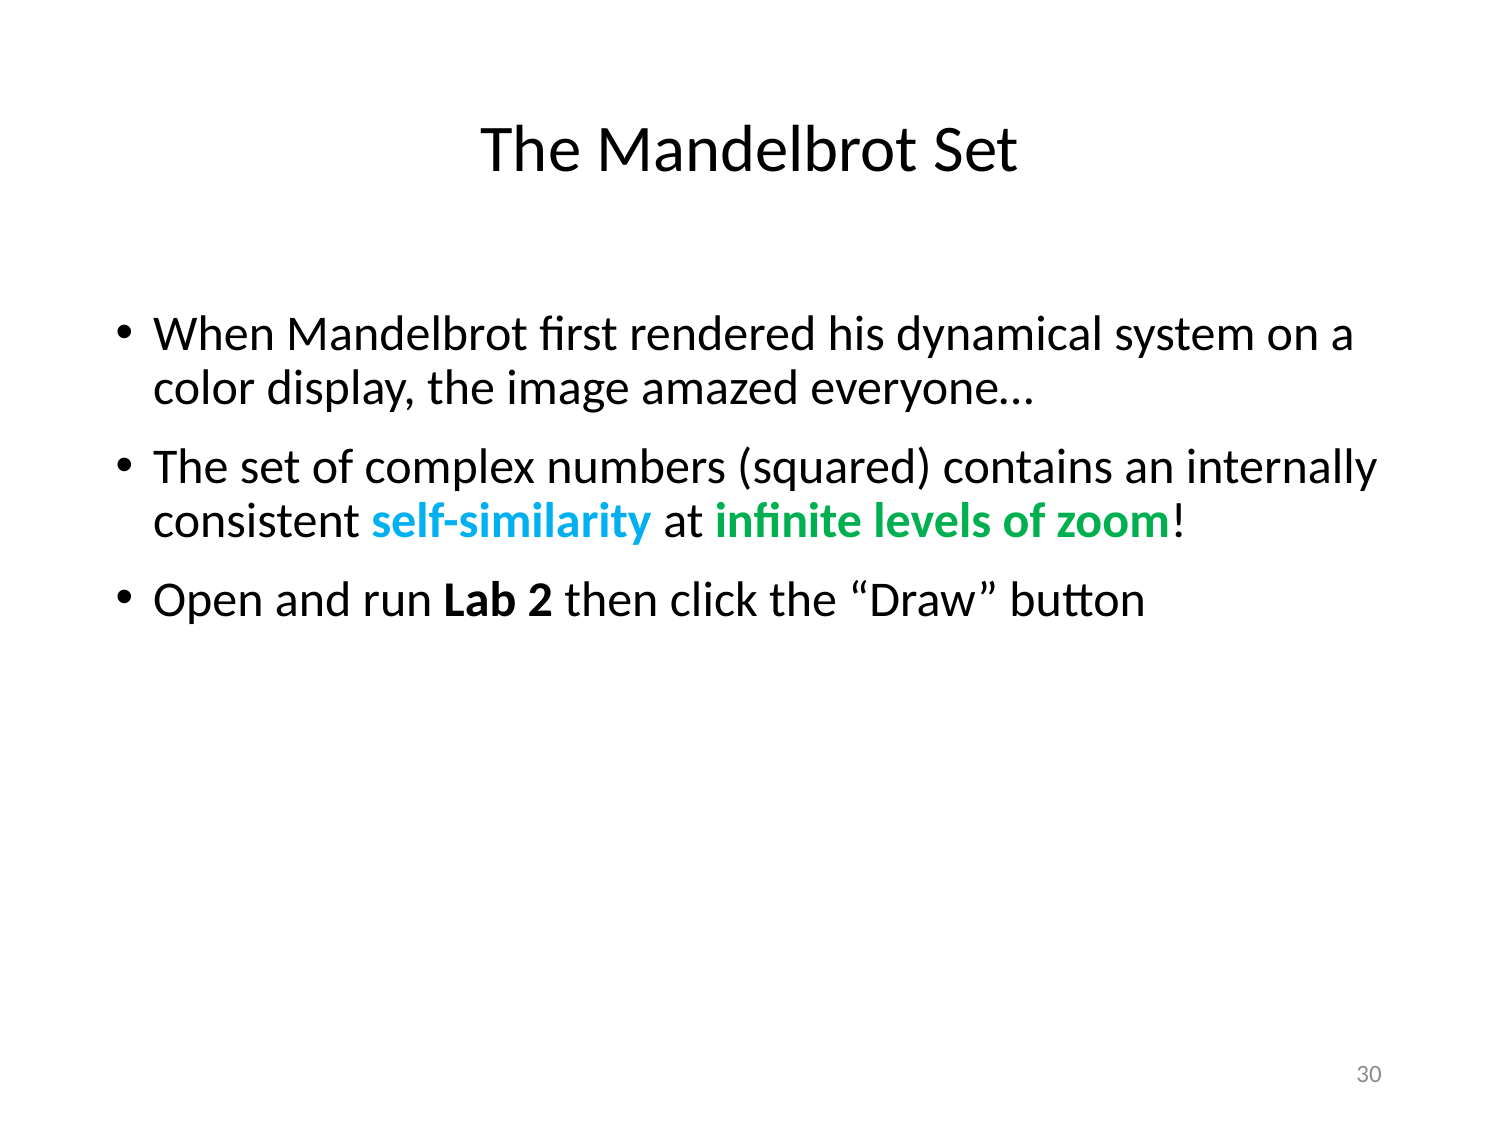

# The Mandelbrot Set
When Mandelbrot first rendered his dynamical system on a color display, the image amazed everyone…
The set of complex numbers (squared) contains an internally consistent self-similarity at infinite levels of zoom!
Open and run Lab 2 then click the “Draw” button

30